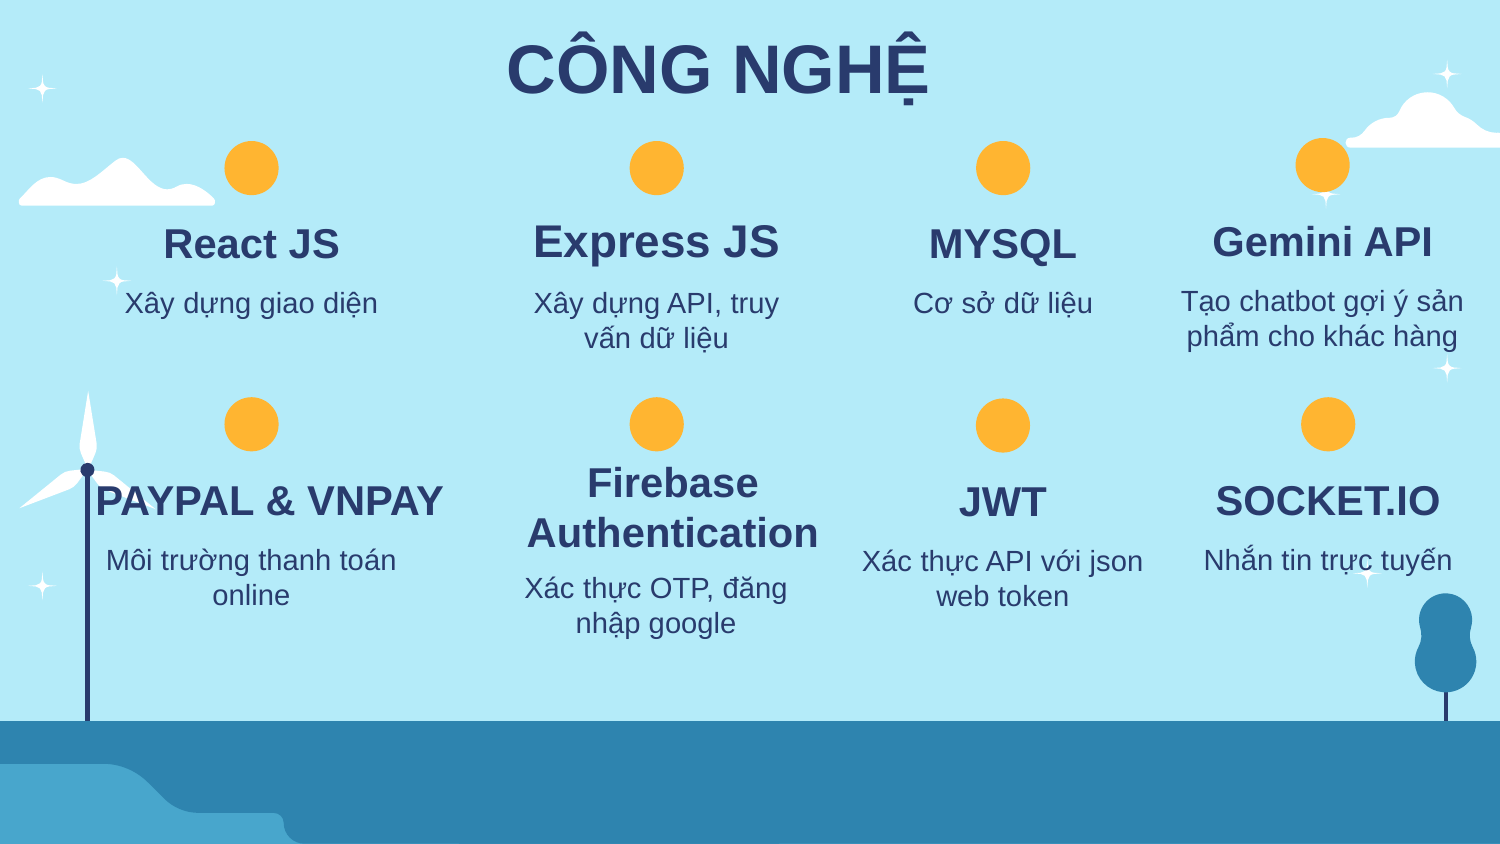

# CÔNG NGHỆ

Gemini API
React JS
Express JS
MYSQL
Tạo chatbot gợi ý sản phẩm cho khác hàng
Xây dựng giao diện
Xây dựng API, truy vấn dữ liệu
Cơ sở dữ liệu

Firebase Authentication
PAYPAL & VNPAY
SOCKET.IO
JWT
Môi trường thanh toán online
Nhắn tin trực tuyến
Xác thực API với json web token
Xác thực OTP, đăng nhập google